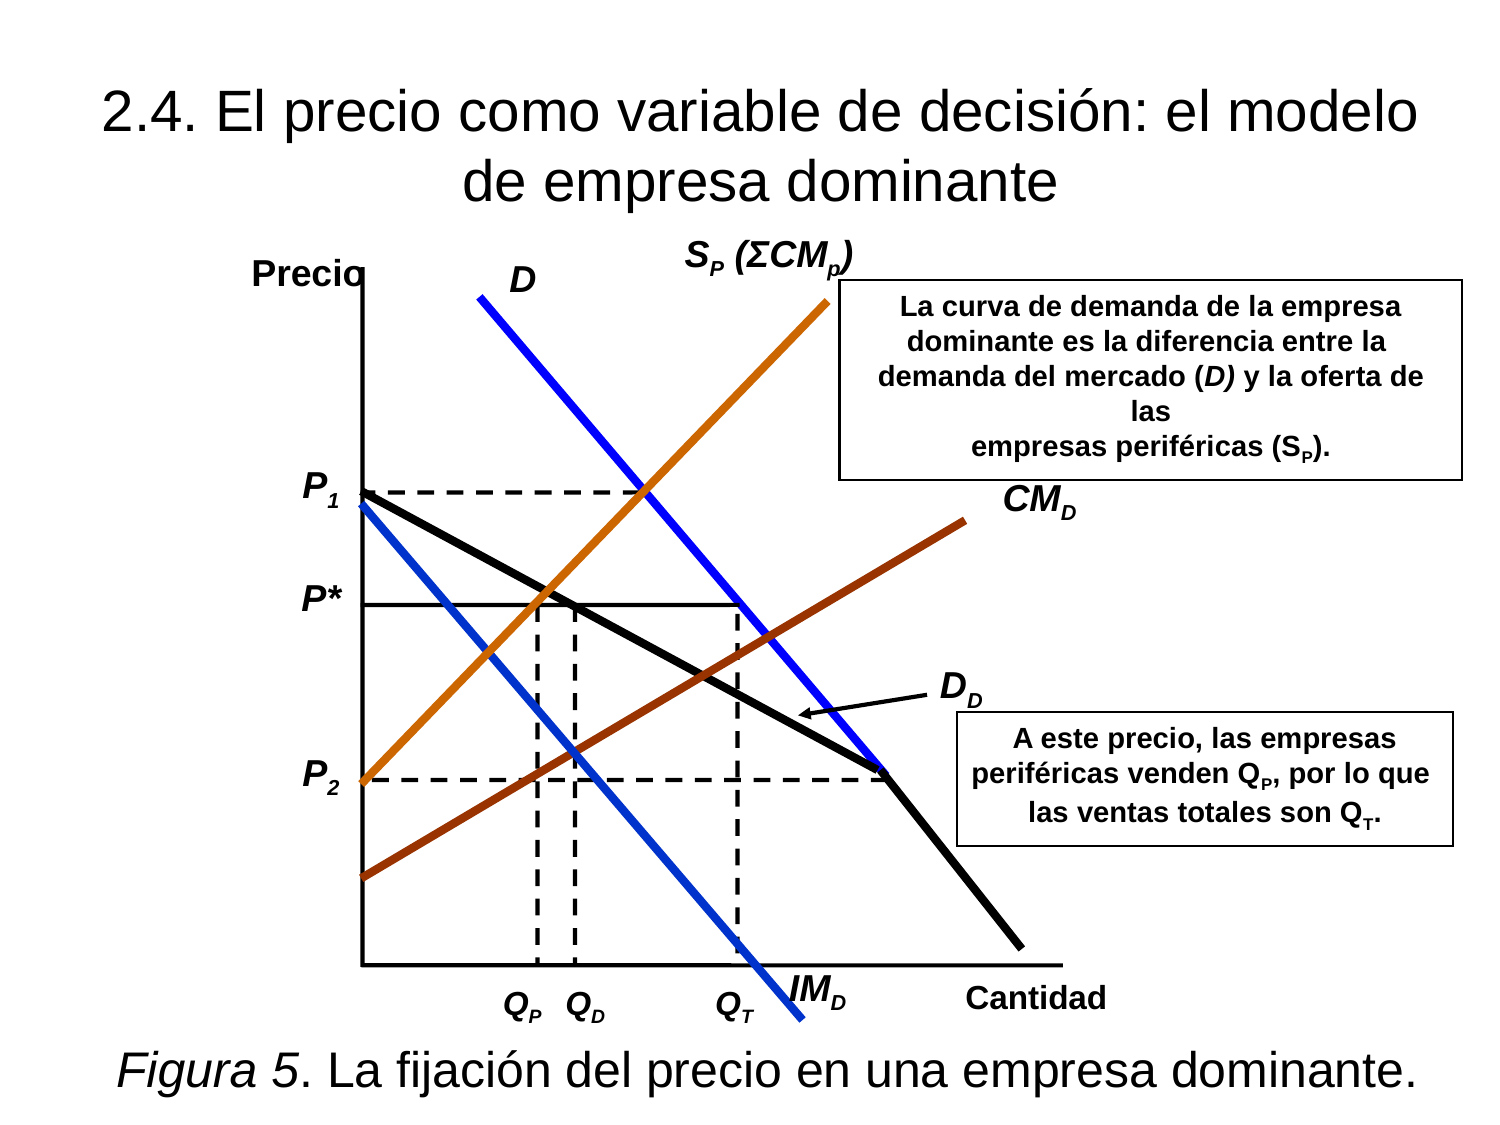

2.4. El precio como variable de decisión: el modelo de empresa dominante
SP (ΣCMp)
Precio
D

DD

La curva de demanda de la empresa
dominante es la diferencia entre la
demanda del mercado (D) y la oferta de las
empresas periféricas (SP).

P1
CMD

P*

QD

A este precio, las empresas
periféricas venden QP, por lo que
las ventas totales son QT.
P2

IMD

Cantidad
QP
QT
# Figura 5. La fijación del precio en una empresa dominante.